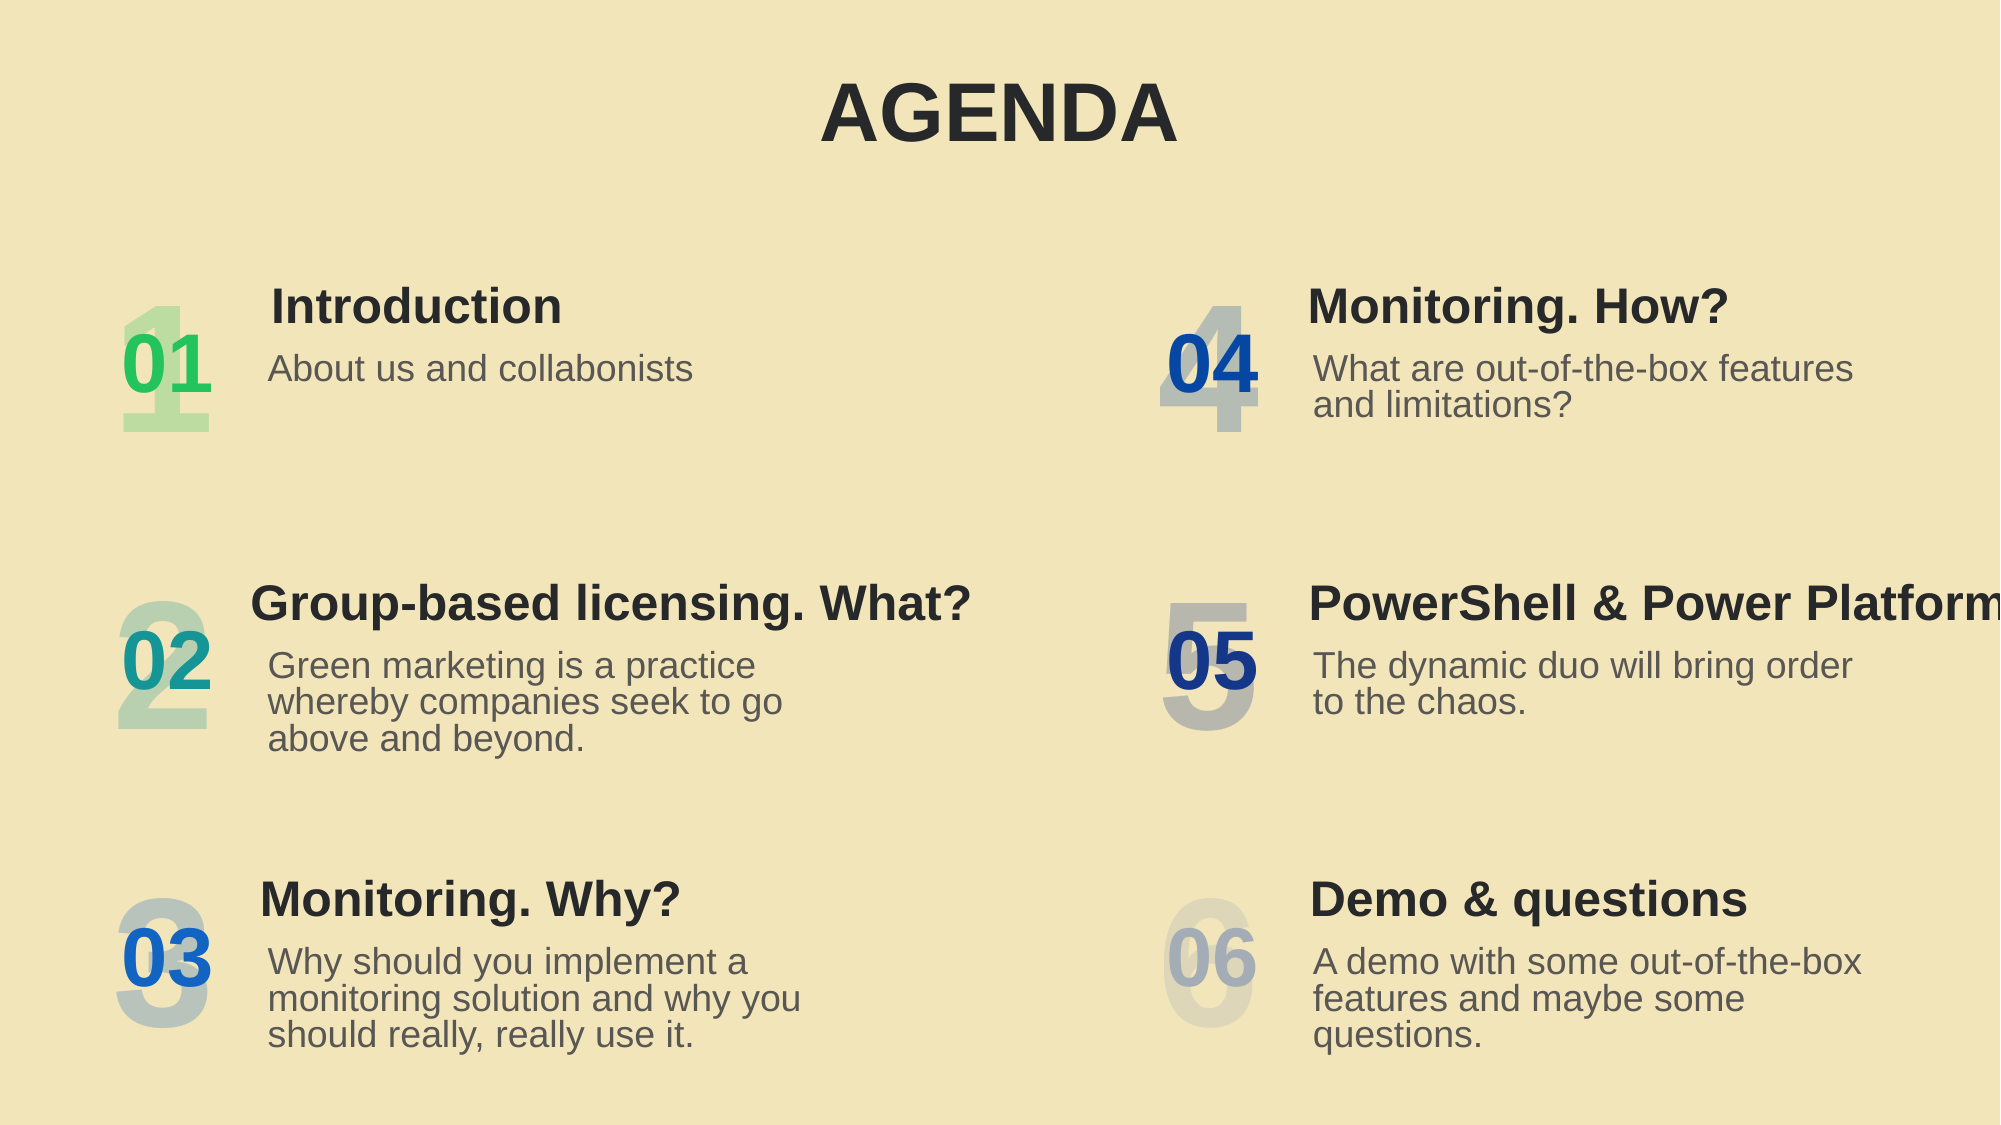

AGENDA
1
4
Introduction
Monitoring. How?
01
04
About us and collabonists
What are out-of-the-box features and limitations?
2
5
Group-based licensing. What?
PowerShell & Power Platform
02
05
Green marketing is a practice whereby companies seek to go above and beyond.
The dynamic duo will bring order to the chaos.
3
6
Monitoring. Why?
Demo & questions
03
06
Why should you implement a monitoring solution and why you should really, really use it.
A demo with some out-of-the-box features and maybe some questions.